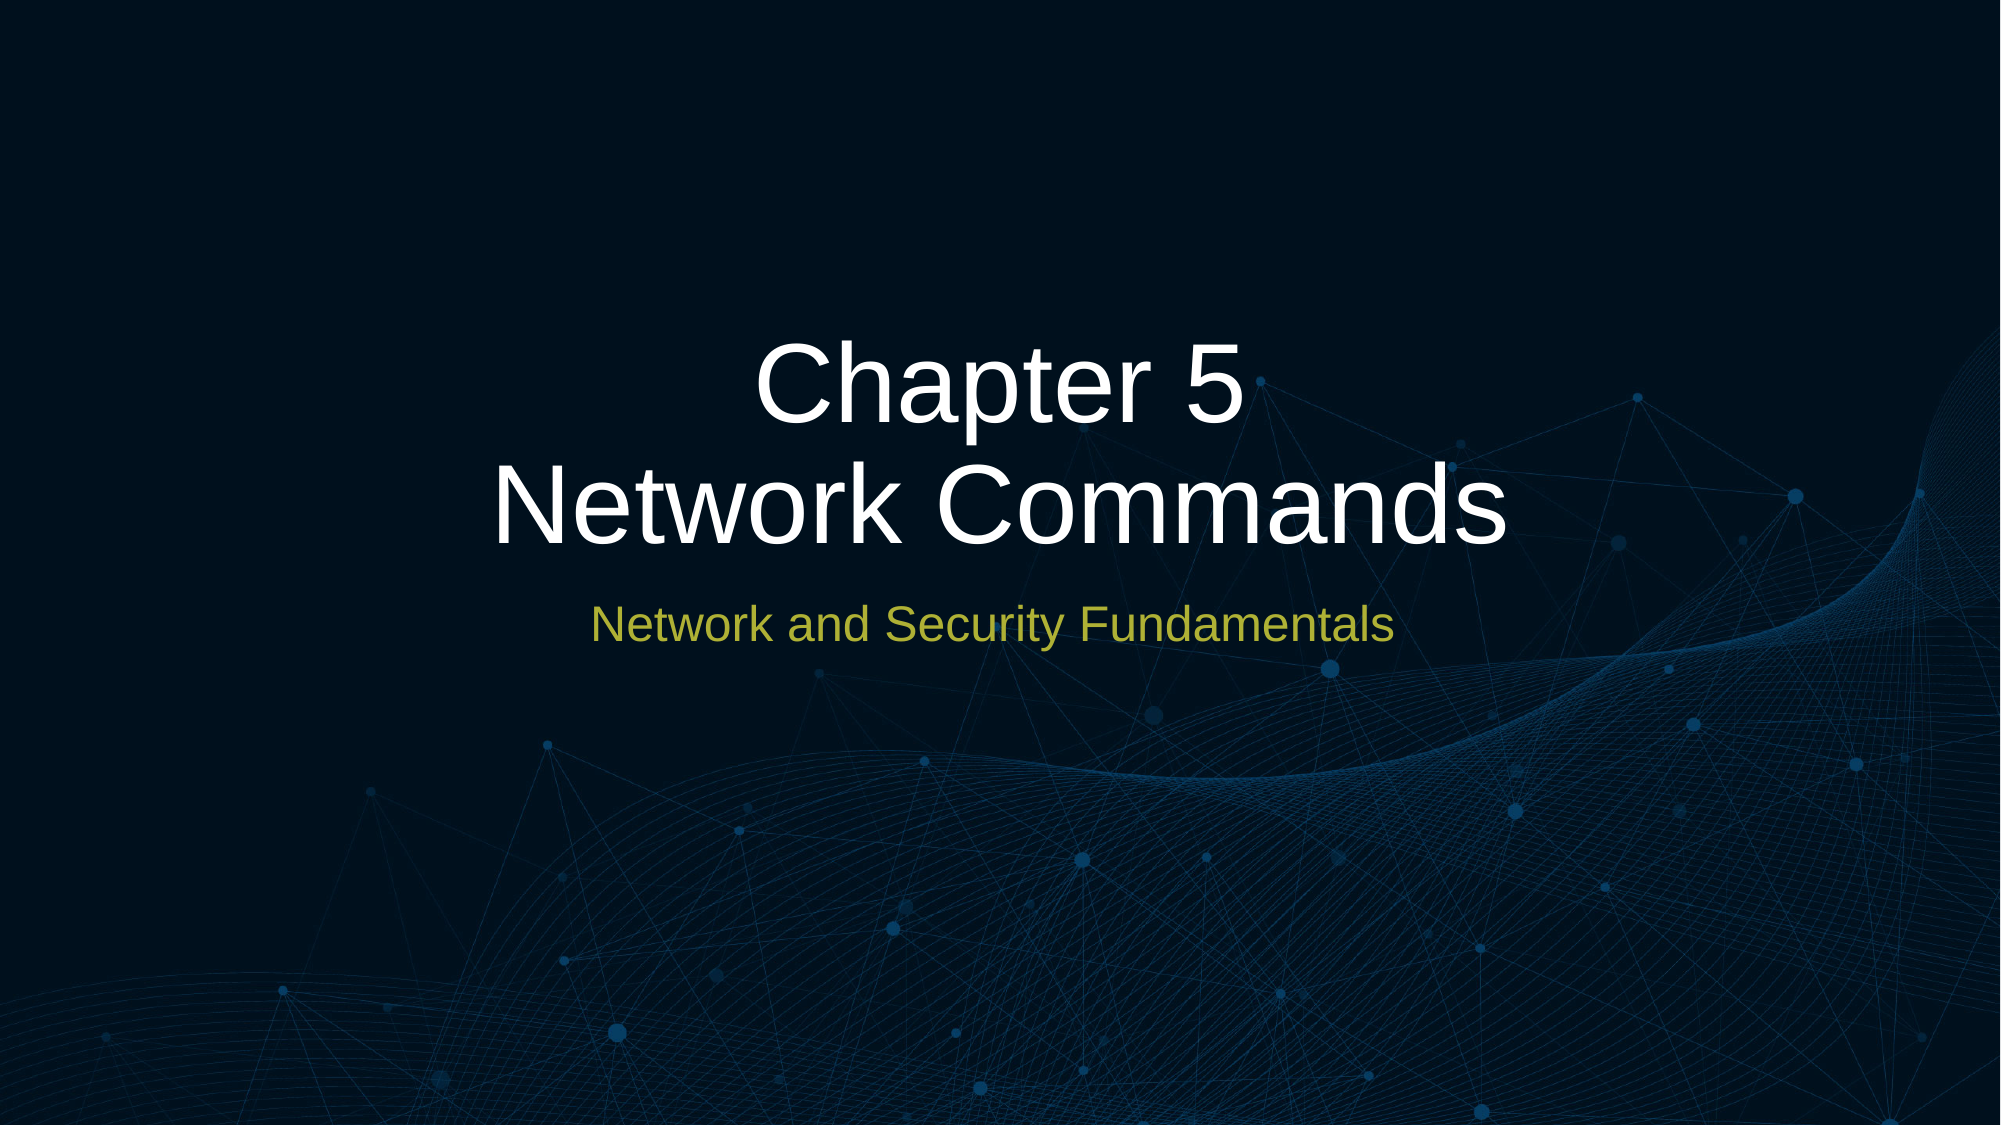

# Chapter 5 Network Commands
Network and Security Fundamentals